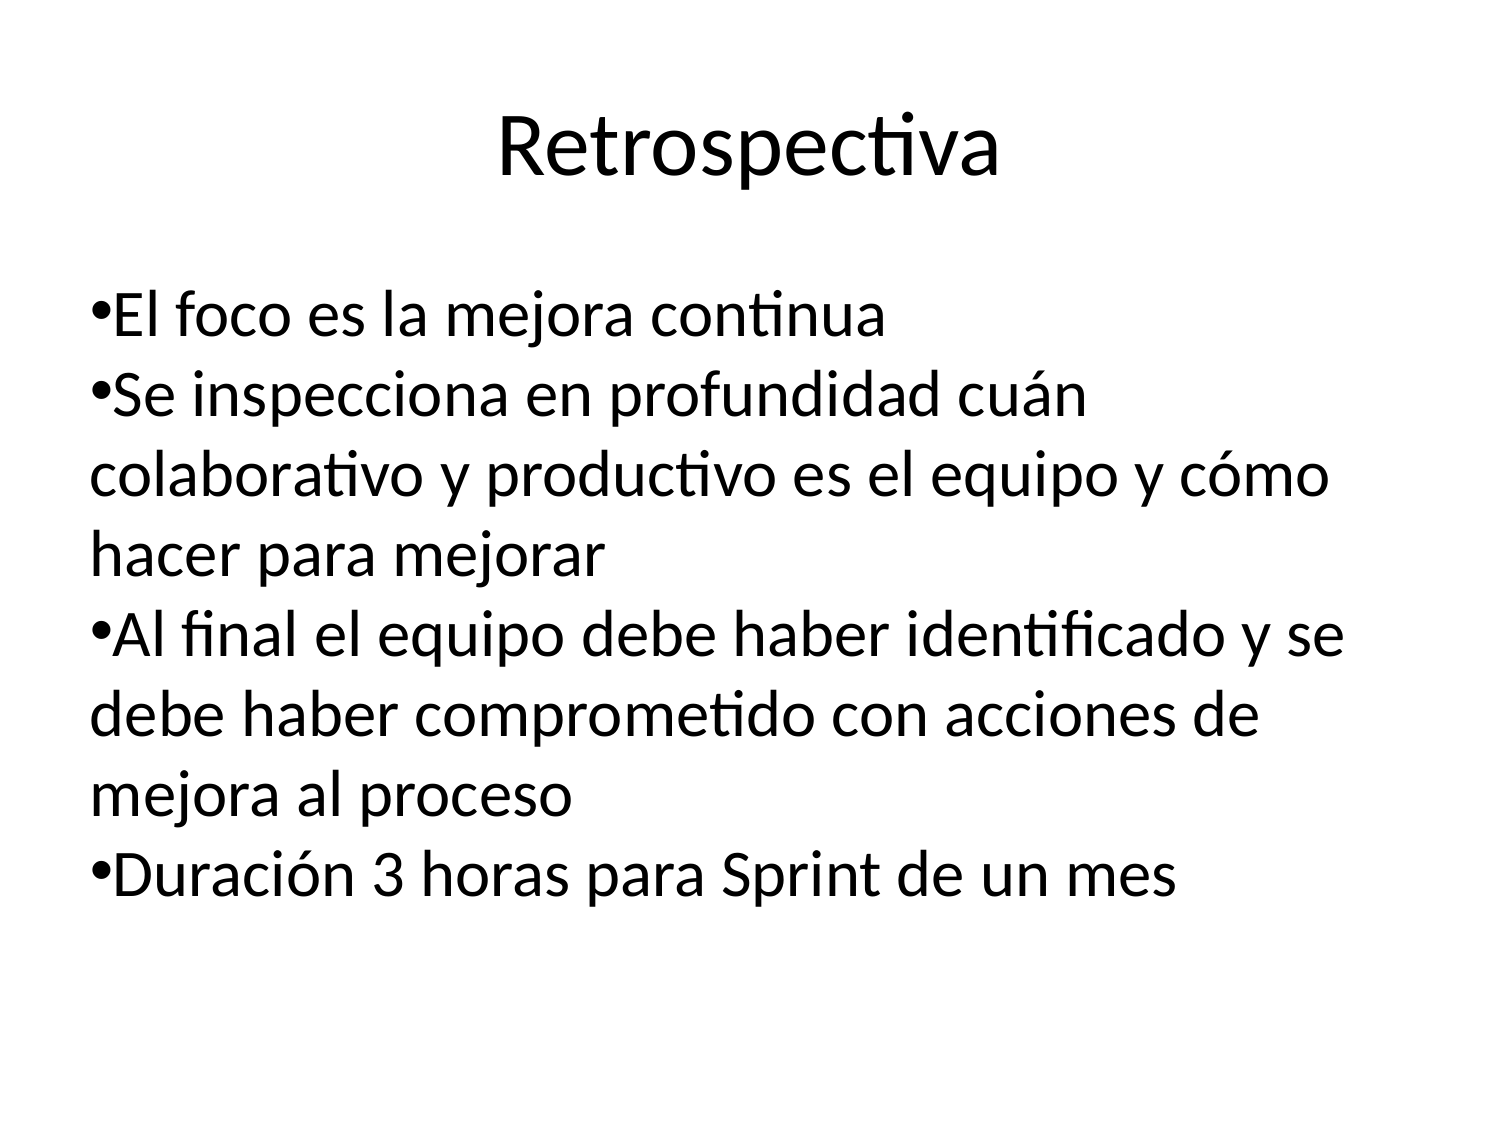

Retrospectiva
El foco es la mejora continua
Se inspecciona en profundidad cuán colaborativo y productivo es el equipo y cómo hacer para mejorar
Al final el equipo debe haber identificado y se debe haber comprometido con acciones de mejora al proceso
Duración 3 horas para Sprint de un mes